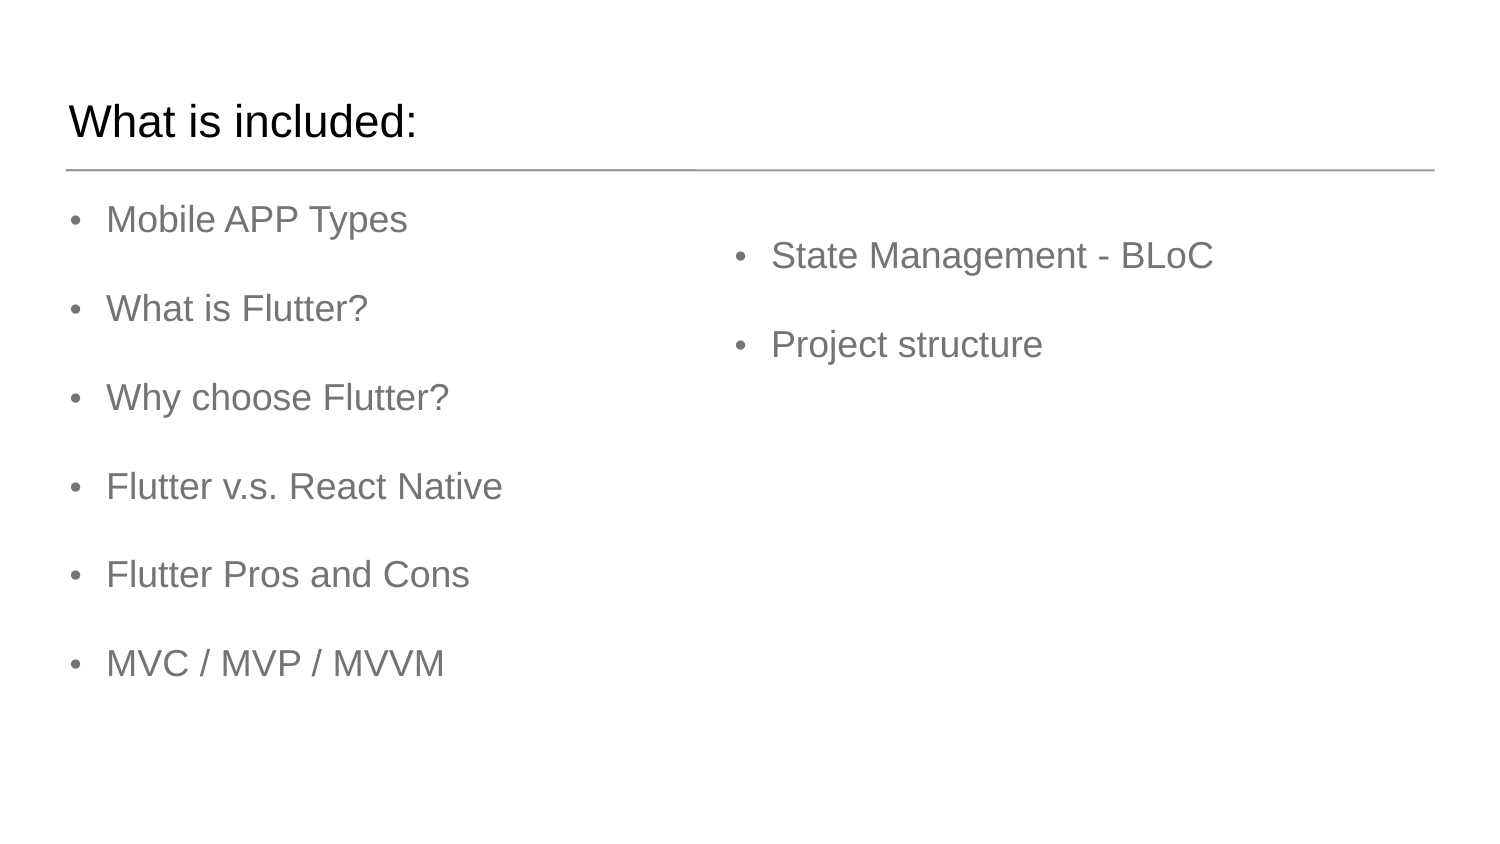

# What is included:
Mobile APP Types
What is Flutter?
Why choose Flutter?
Flutter v.s. React Native
Flutter Pros and Cons
MVC / MVP / MVVM
State Management - BLoC
Project structure